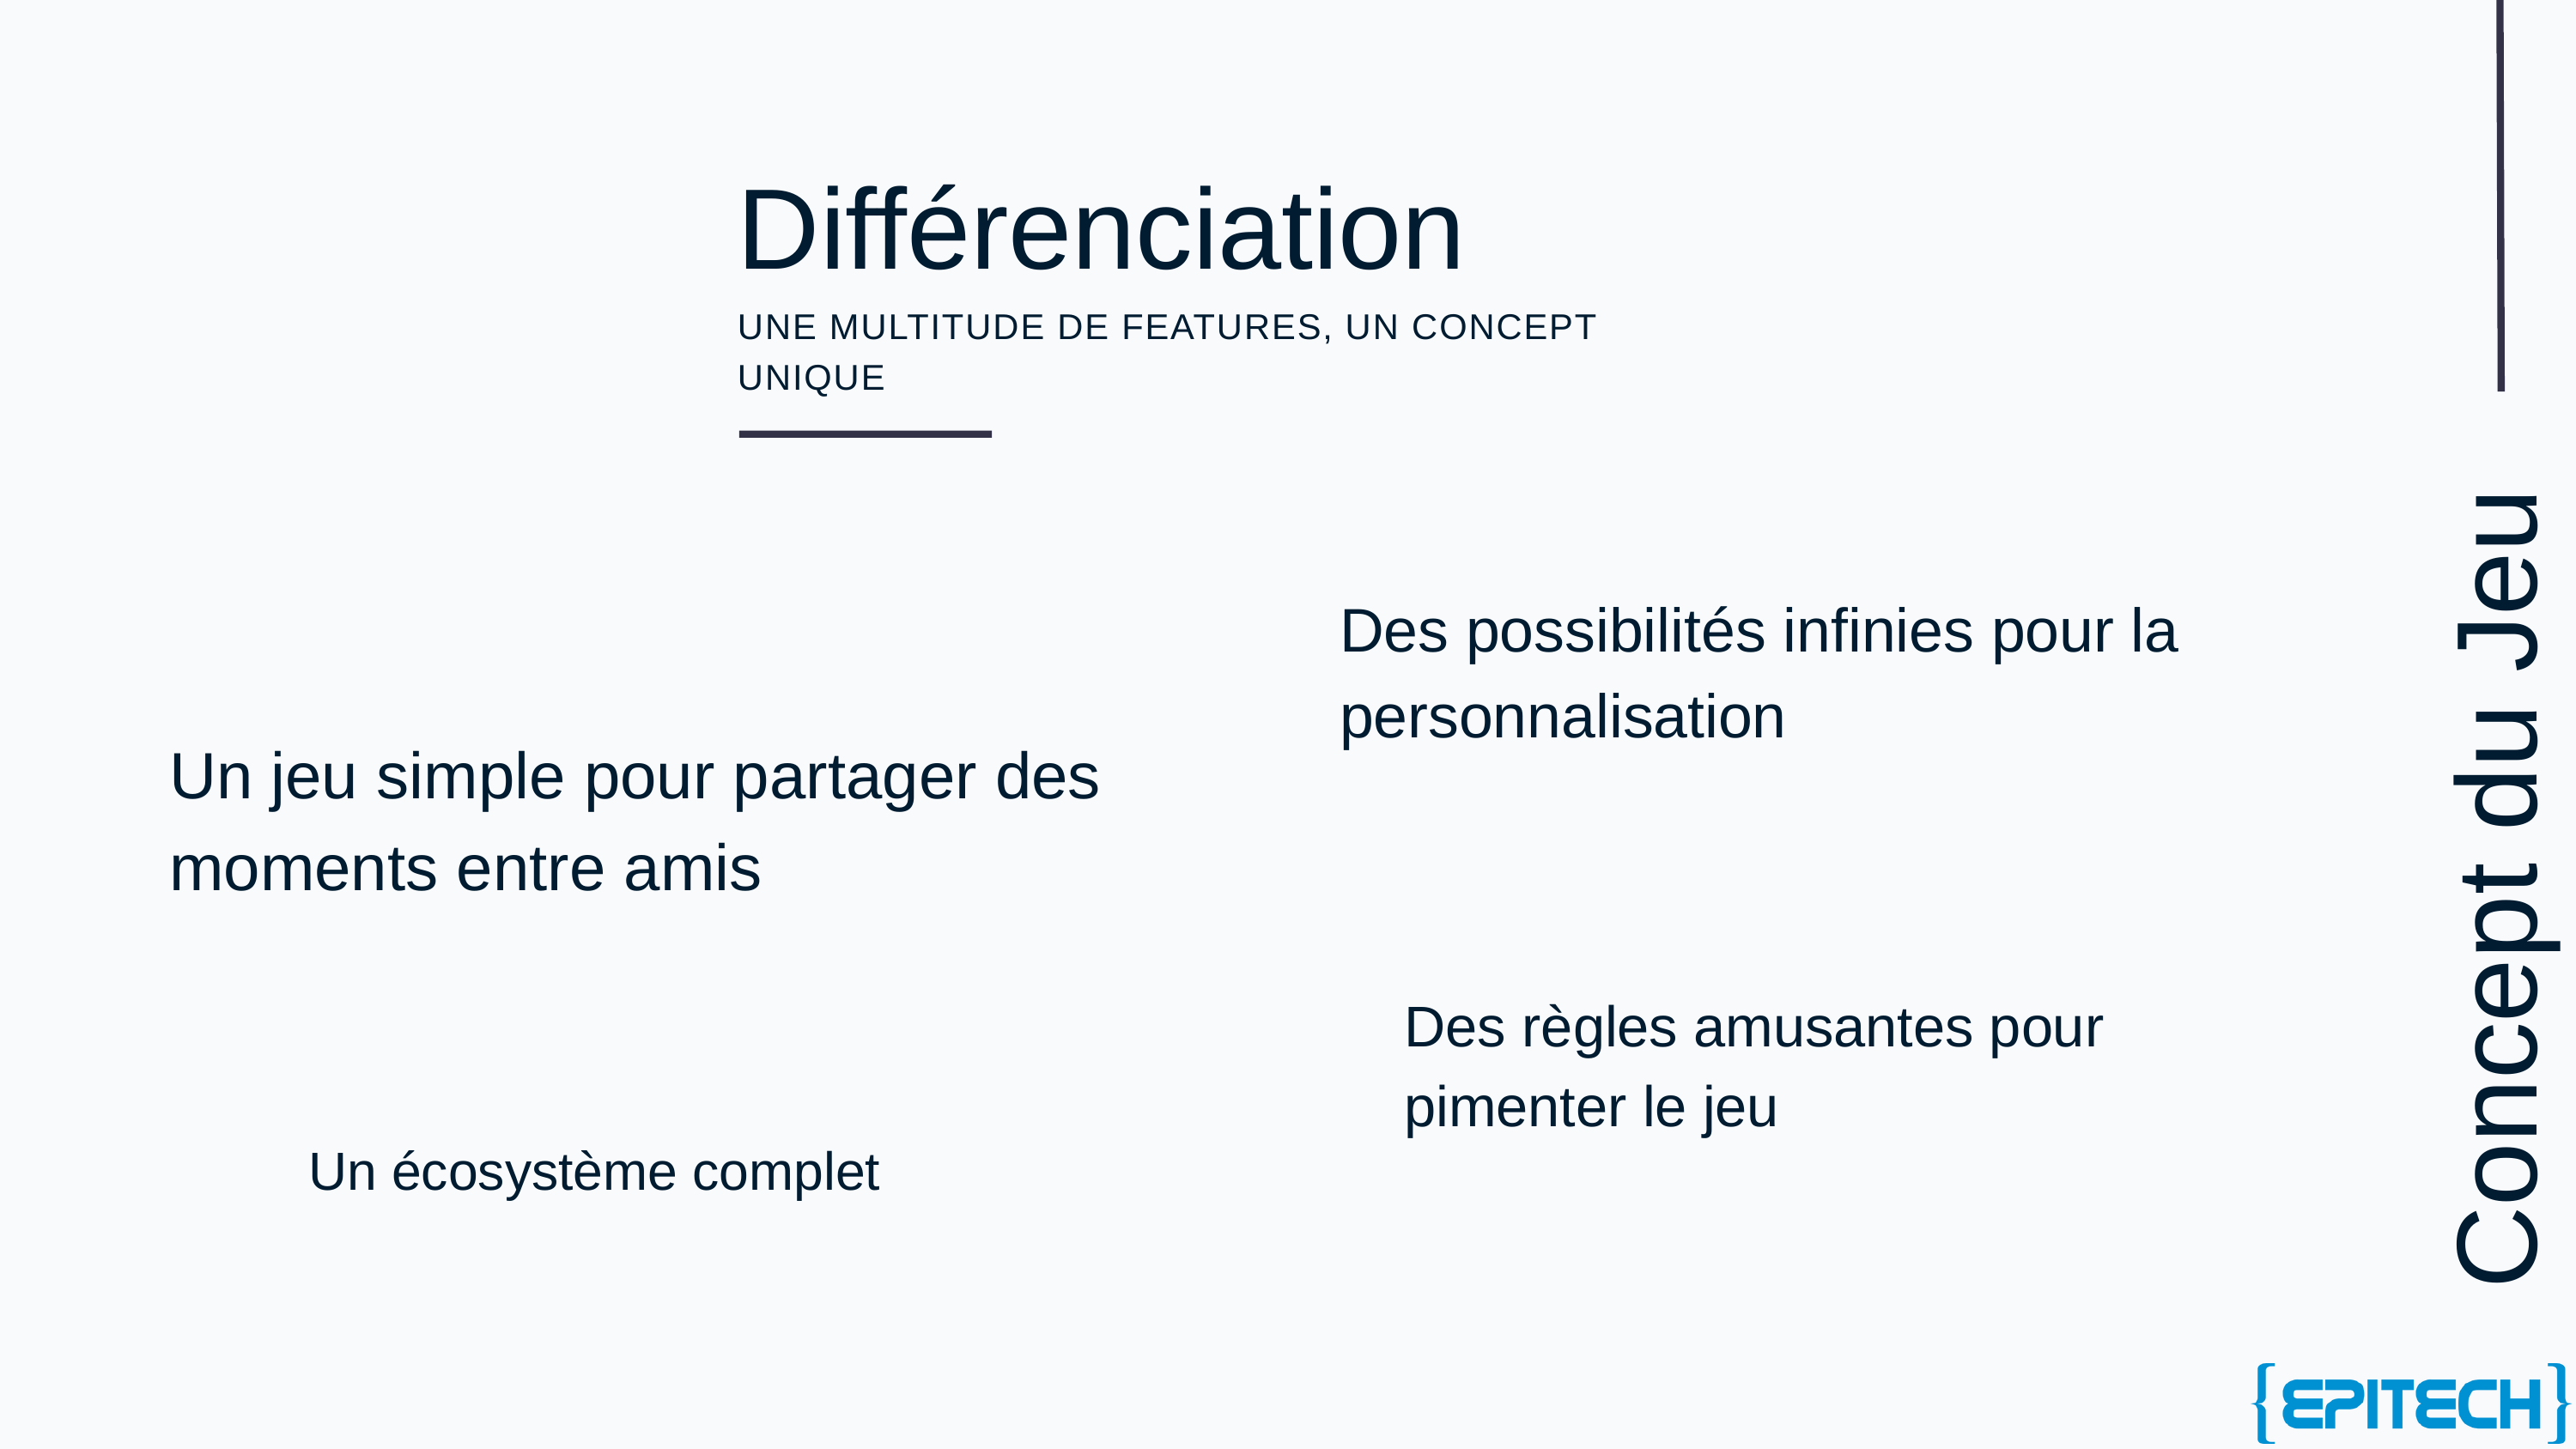

Concept du Jeu
Différenciation
UNE MULTITUDE DE FEATURES, UN CONCEPT UNIQUE

Des possibilités infinies pour la personnalisation
Un jeu simple pour partager des moments entre amis
Des règles amusantes pour pimenter le jeu
Un écosystème complet